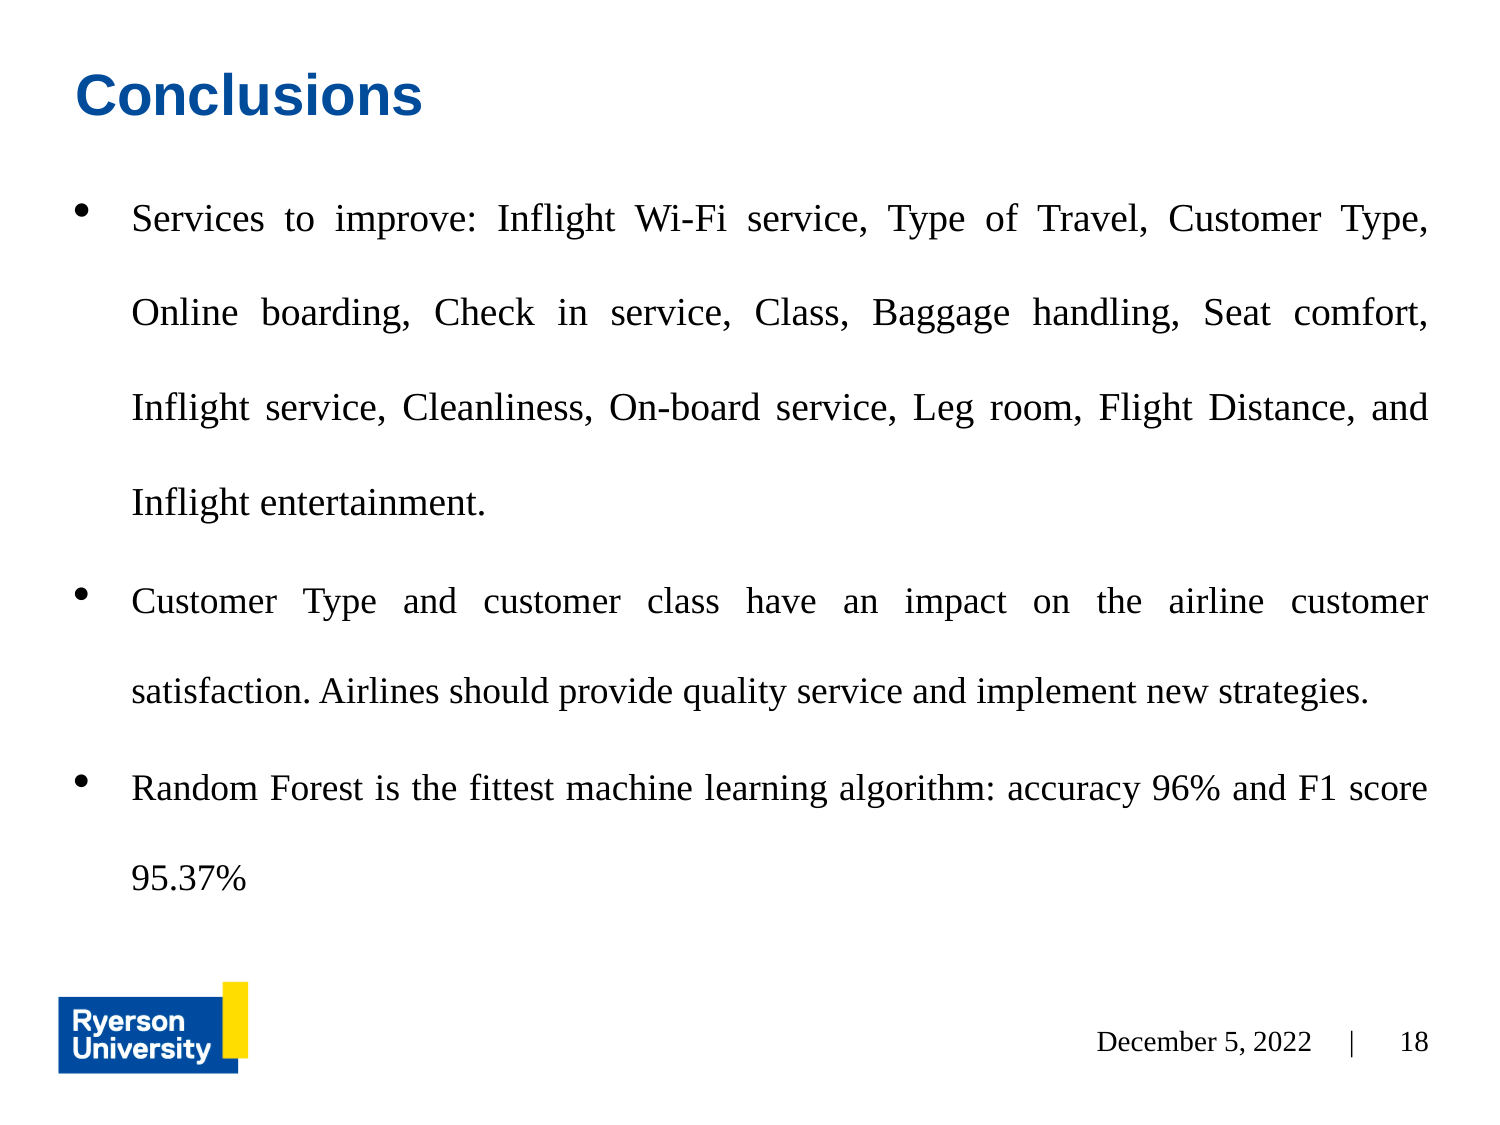

# Conclusions
Services to improve: Inflight Wi-Fi service, Type of Travel, Customer Type, Online boarding, Check in service, Class, Baggage handling, Seat comfort, Inflight service, Cleanliness, On-board service, Leg room, Flight Distance, and Inflight entertainment.
Customer Type and customer class have an impact on the airline customer satisfaction. Airlines should provide quality service and implement new strategies.
Random Forest is the fittest machine learning algorithm: accuracy 96% and F1 score 95.37%

December 5, 2022     |
18